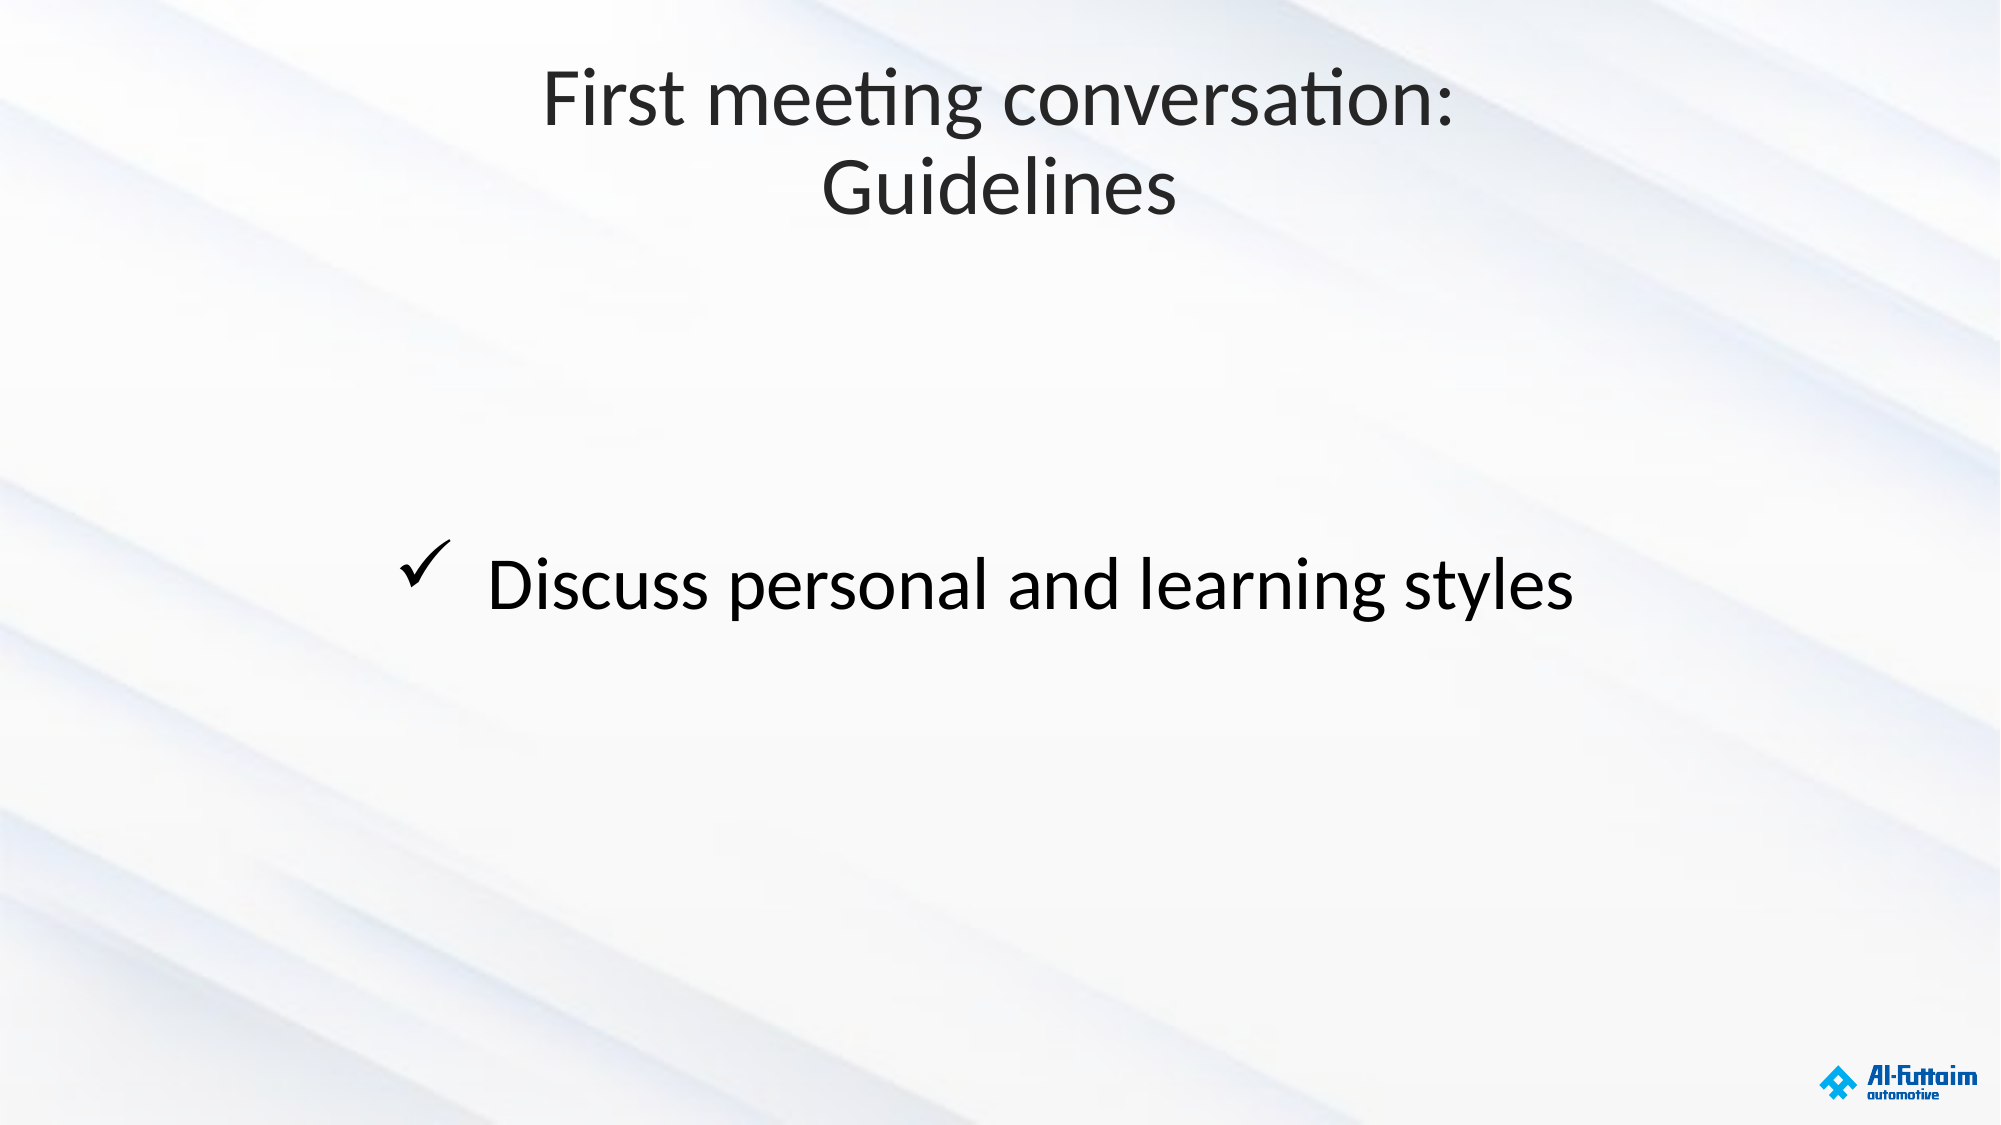

# First meeting conversation: Guidelines
Discuss personal and learning styles